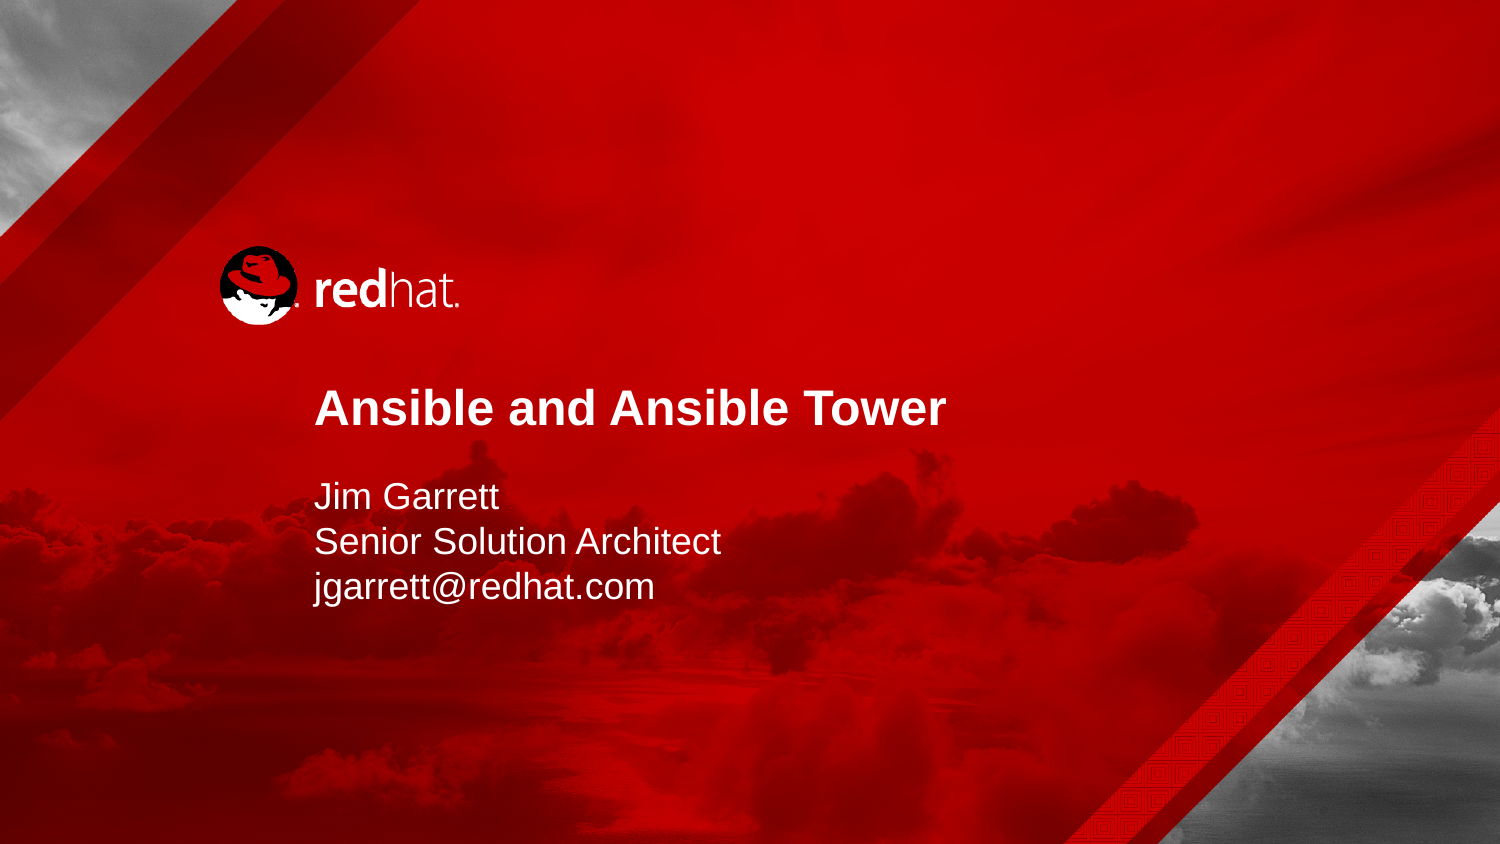

# Ansible and Ansible Tower
Jim Garrett
Senior Solution Architect
jgarrett@redhat.com